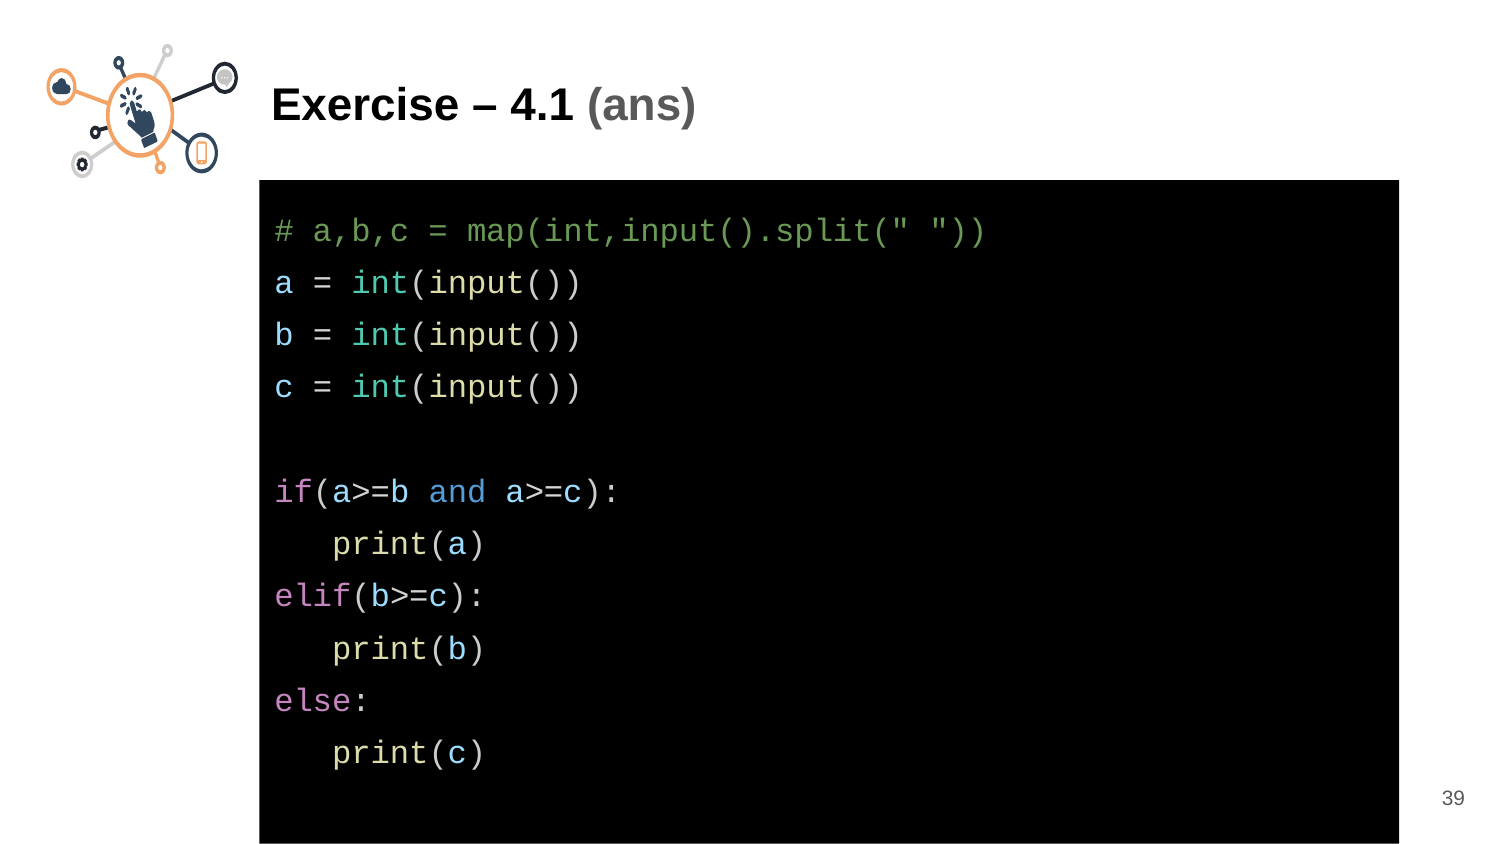

Exercise – 4.1 (ans)
# a,b,c = map(int,input().split(" "))
a = int(input())
b = int(input())
c = int(input())

if(a>=b and a>=c):
   print(a)
elif(b>=c):
   print(b)
else:
   print(c)

39